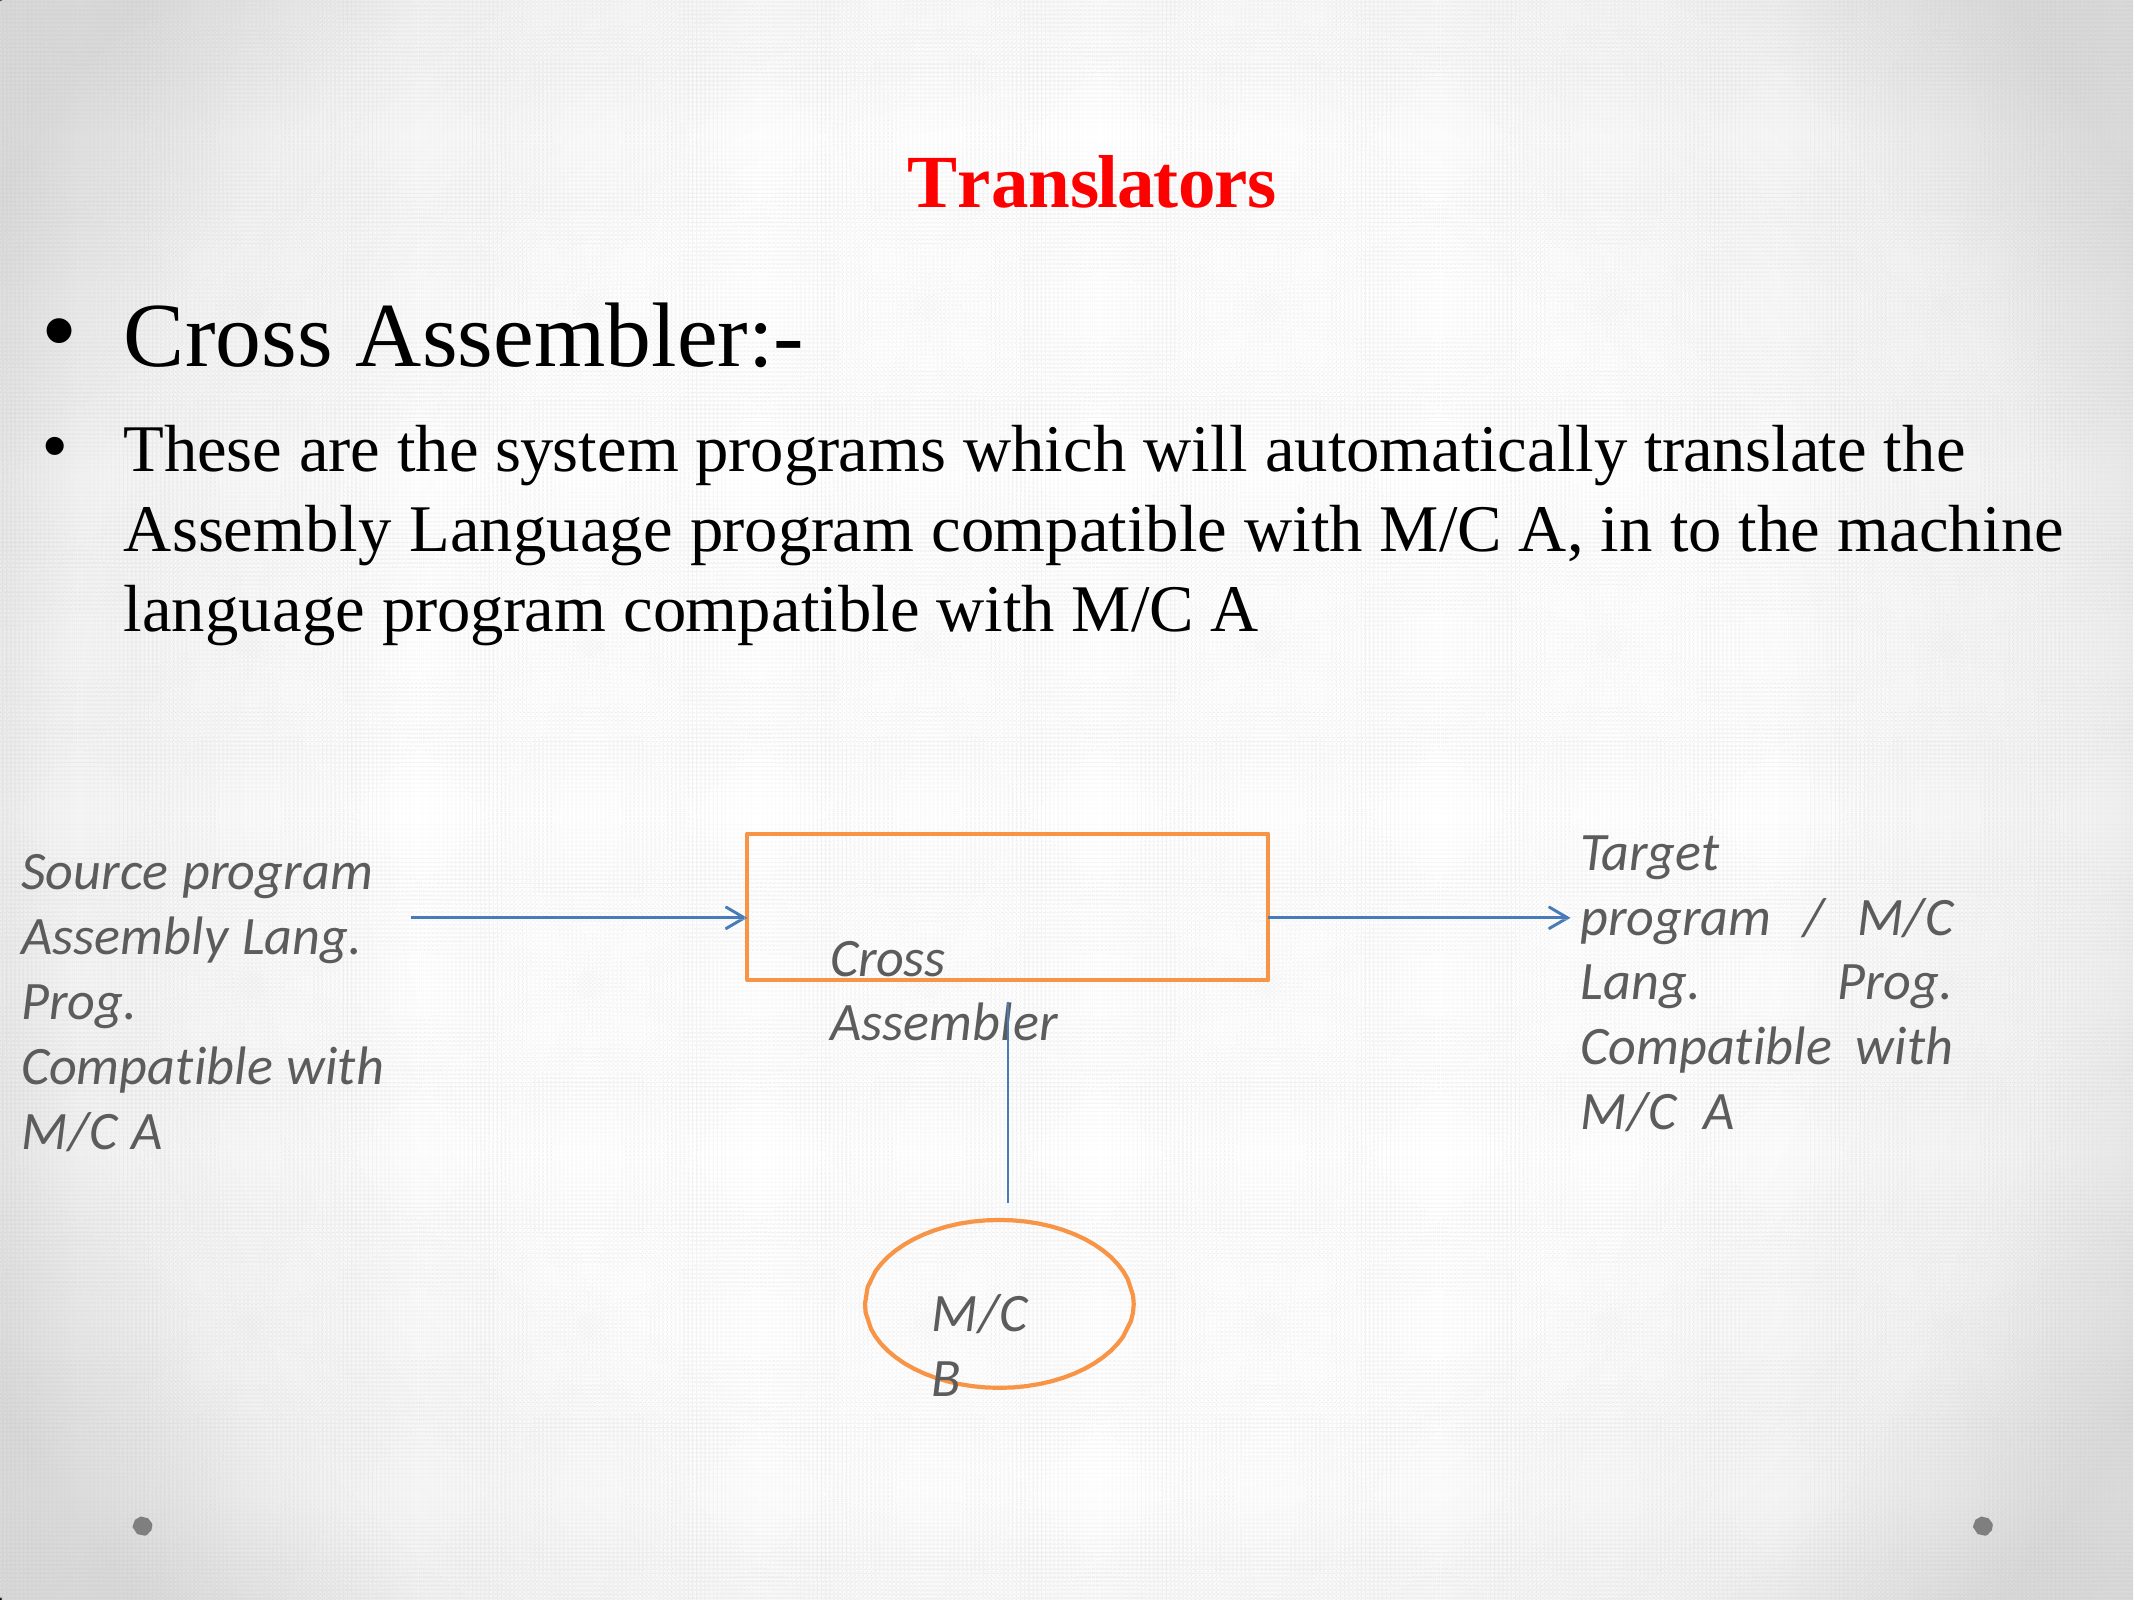

Translators
Cross Assembler:-
These are the system programs which will automatically translate the Assembly Language program compatible with M/C A, in to the machine language program compatible with M/C A
Target program / M/C Lang. Prog. Compatible with M/C  A

Source program Assembly Lang. Prog. Compatible with M/C A

Cross Assembler

M/C B